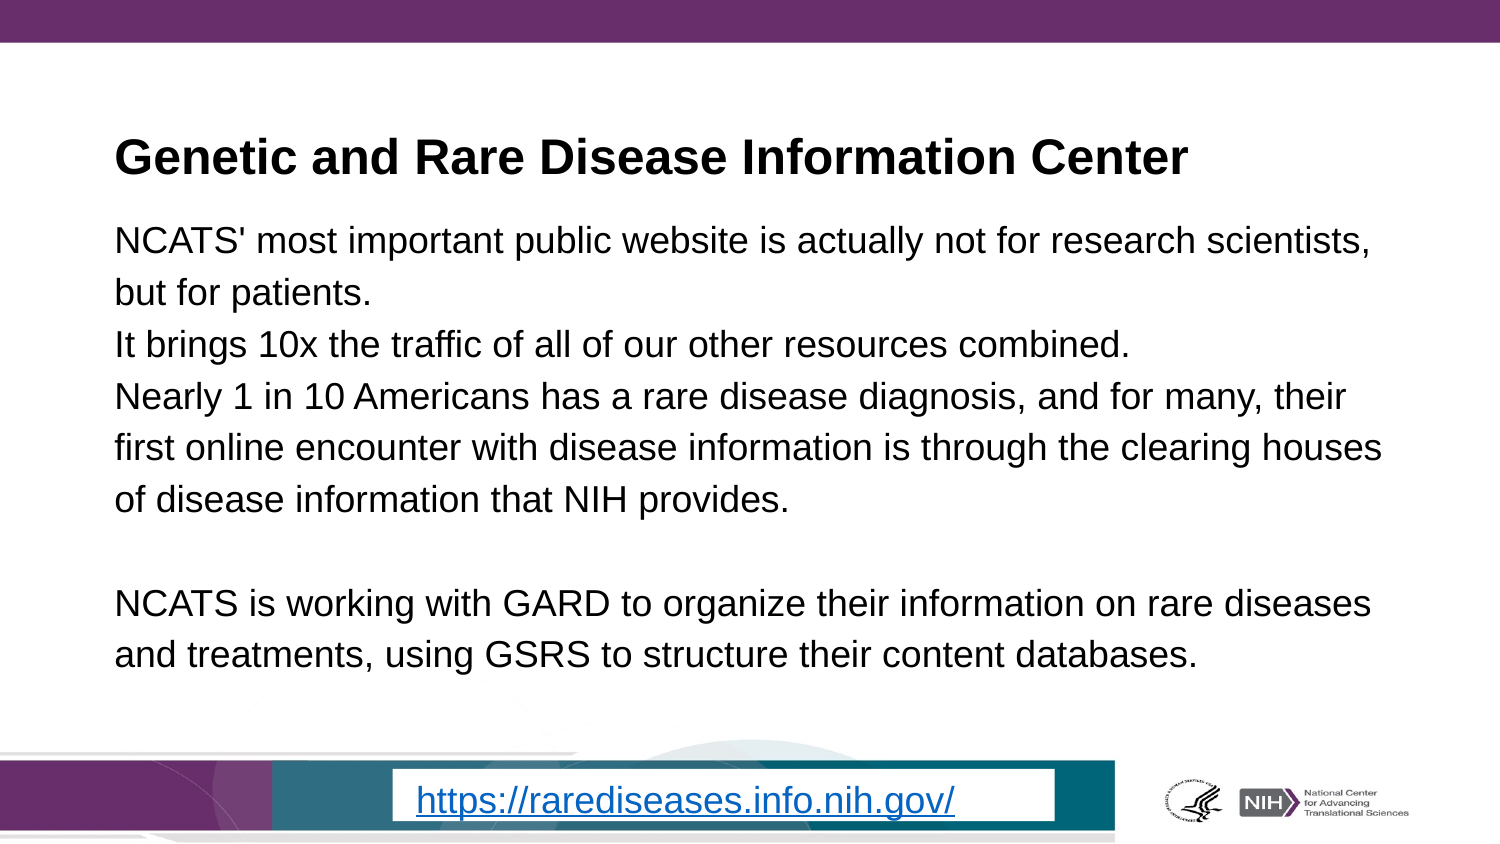

# Genetic and Rare Disease Information Center
NCATS' most important public website is actually not for research scientists, but for patients.
It brings 10x the traffic of all of our other resources combined.
Nearly 1 in 10 Americans has a rare disease diagnosis, and for many, their first online encounter with disease information is through the clearing houses of disease information that NIH provides.

NCATS is working with GARD to organize their information on rare diseases and treatments, using GSRS to structure their content databases.

 https://rarediseases.info.nih.gov/